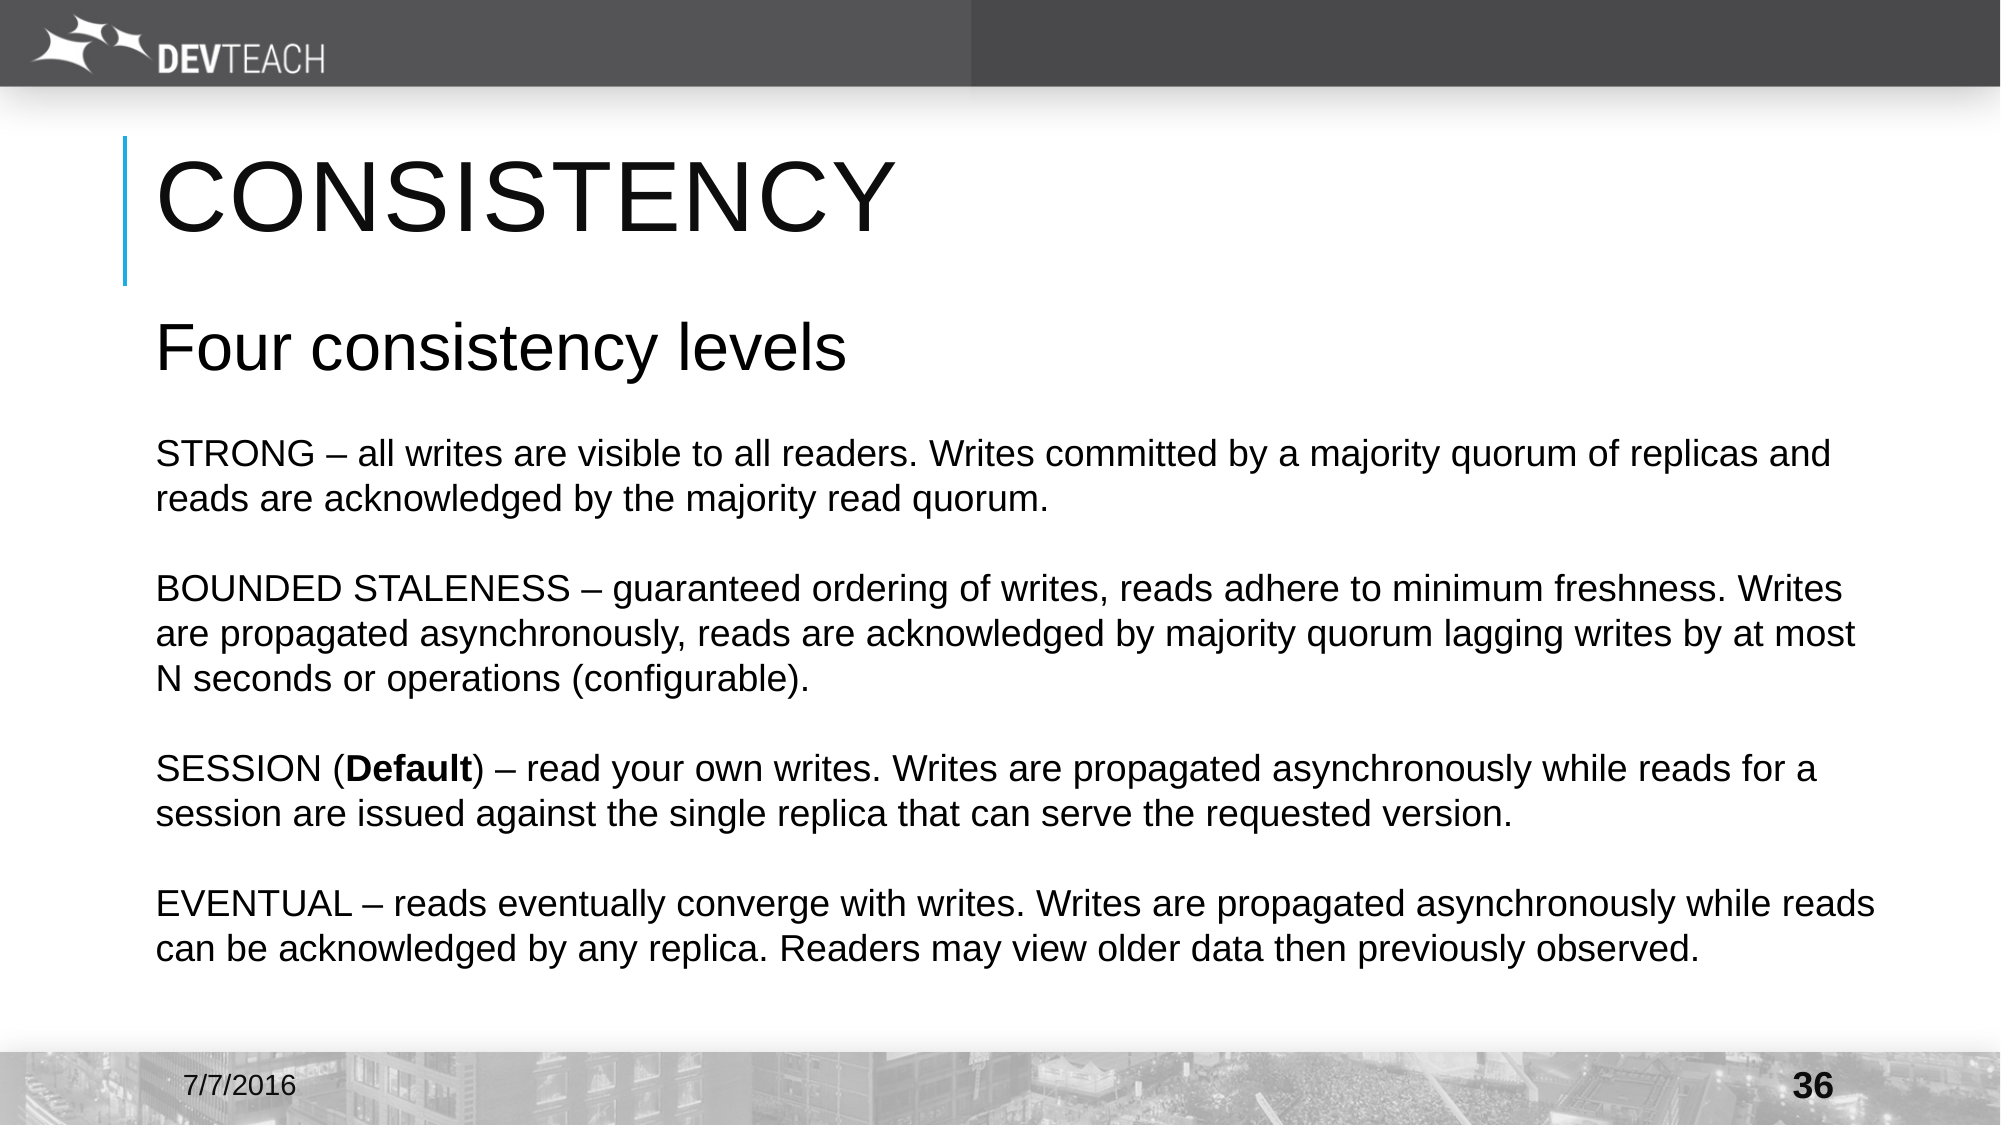

# Consistency
Four consistency levels

STRONG – all writes are visible to all readers. Writes committed by a majority quorum of replicas and reads are acknowledged by the majority read quorum.
BOUNDED STALENESS – guaranteed ordering of writes, reads adhere to minimum freshness. Writes are propagated asynchronously, reads are acknowledged by majority quorum lagging writes by at most N seconds or operations (configurable).
SESSION (Default) – read your own writes. Writes are propagated asynchronously while reads for a session are issued against the single replica that can serve the requested version.

EVENTUAL – reads eventually converge with writes. Writes are propagated asynchronously while reads can be acknowledged by any replica. Readers may view older data then previously observed.

7/7/2016
36